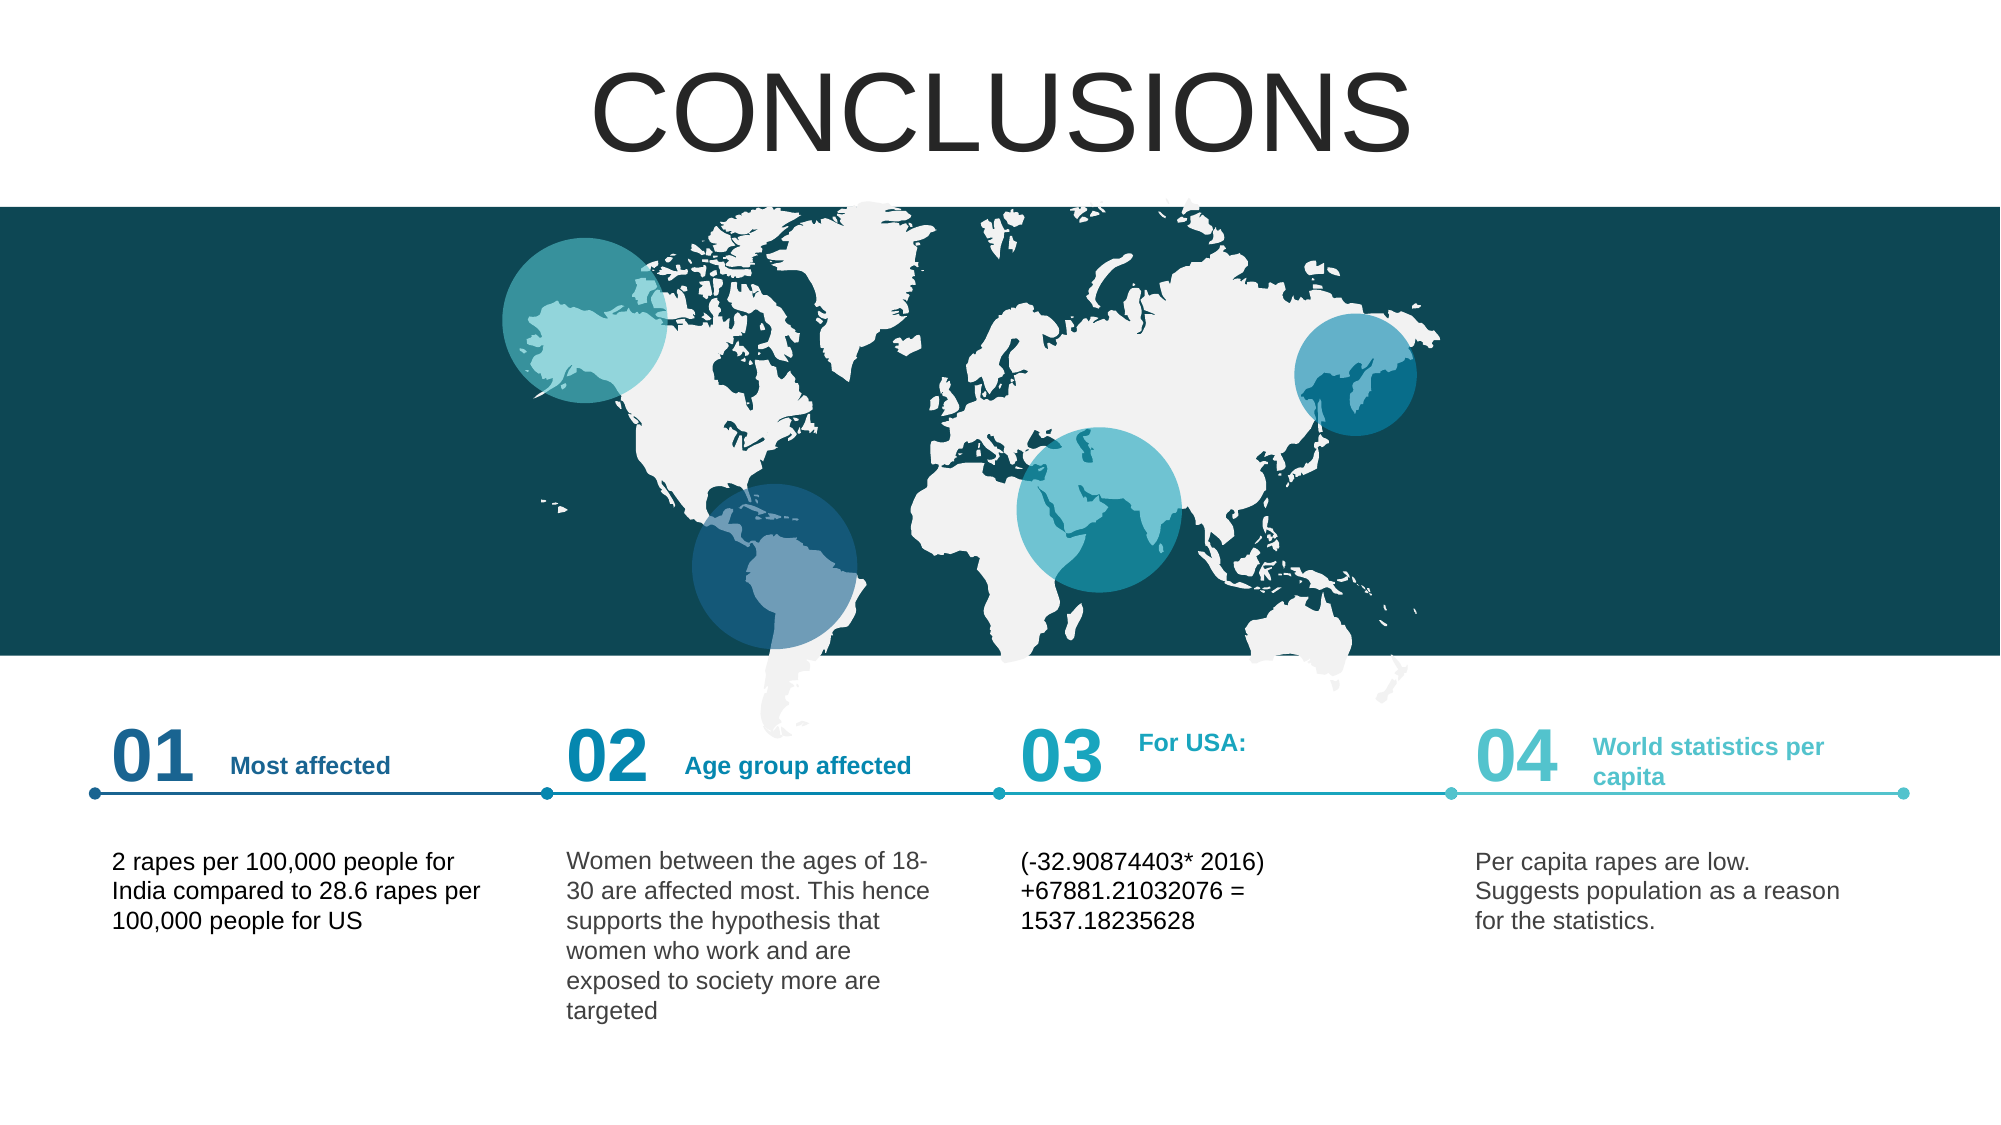

CONCLUSIONS

### Chart

| Category |
|---|

04
World statistics per capita
Per capita rapes are low. Suggests population as a reason for the statistics.
03
For USA:
(-32.90874403* 2016) +67881.21032076 = 1537.18235628
02
Age group affected
Women between the ages of 18-30 are affected most. This hence supports the hypothesis that women who work and are exposed to society more are targeted
01
Most affected
2 rapes per 100,000 people for India compared to 28.6 rapes per 100,000 people for US